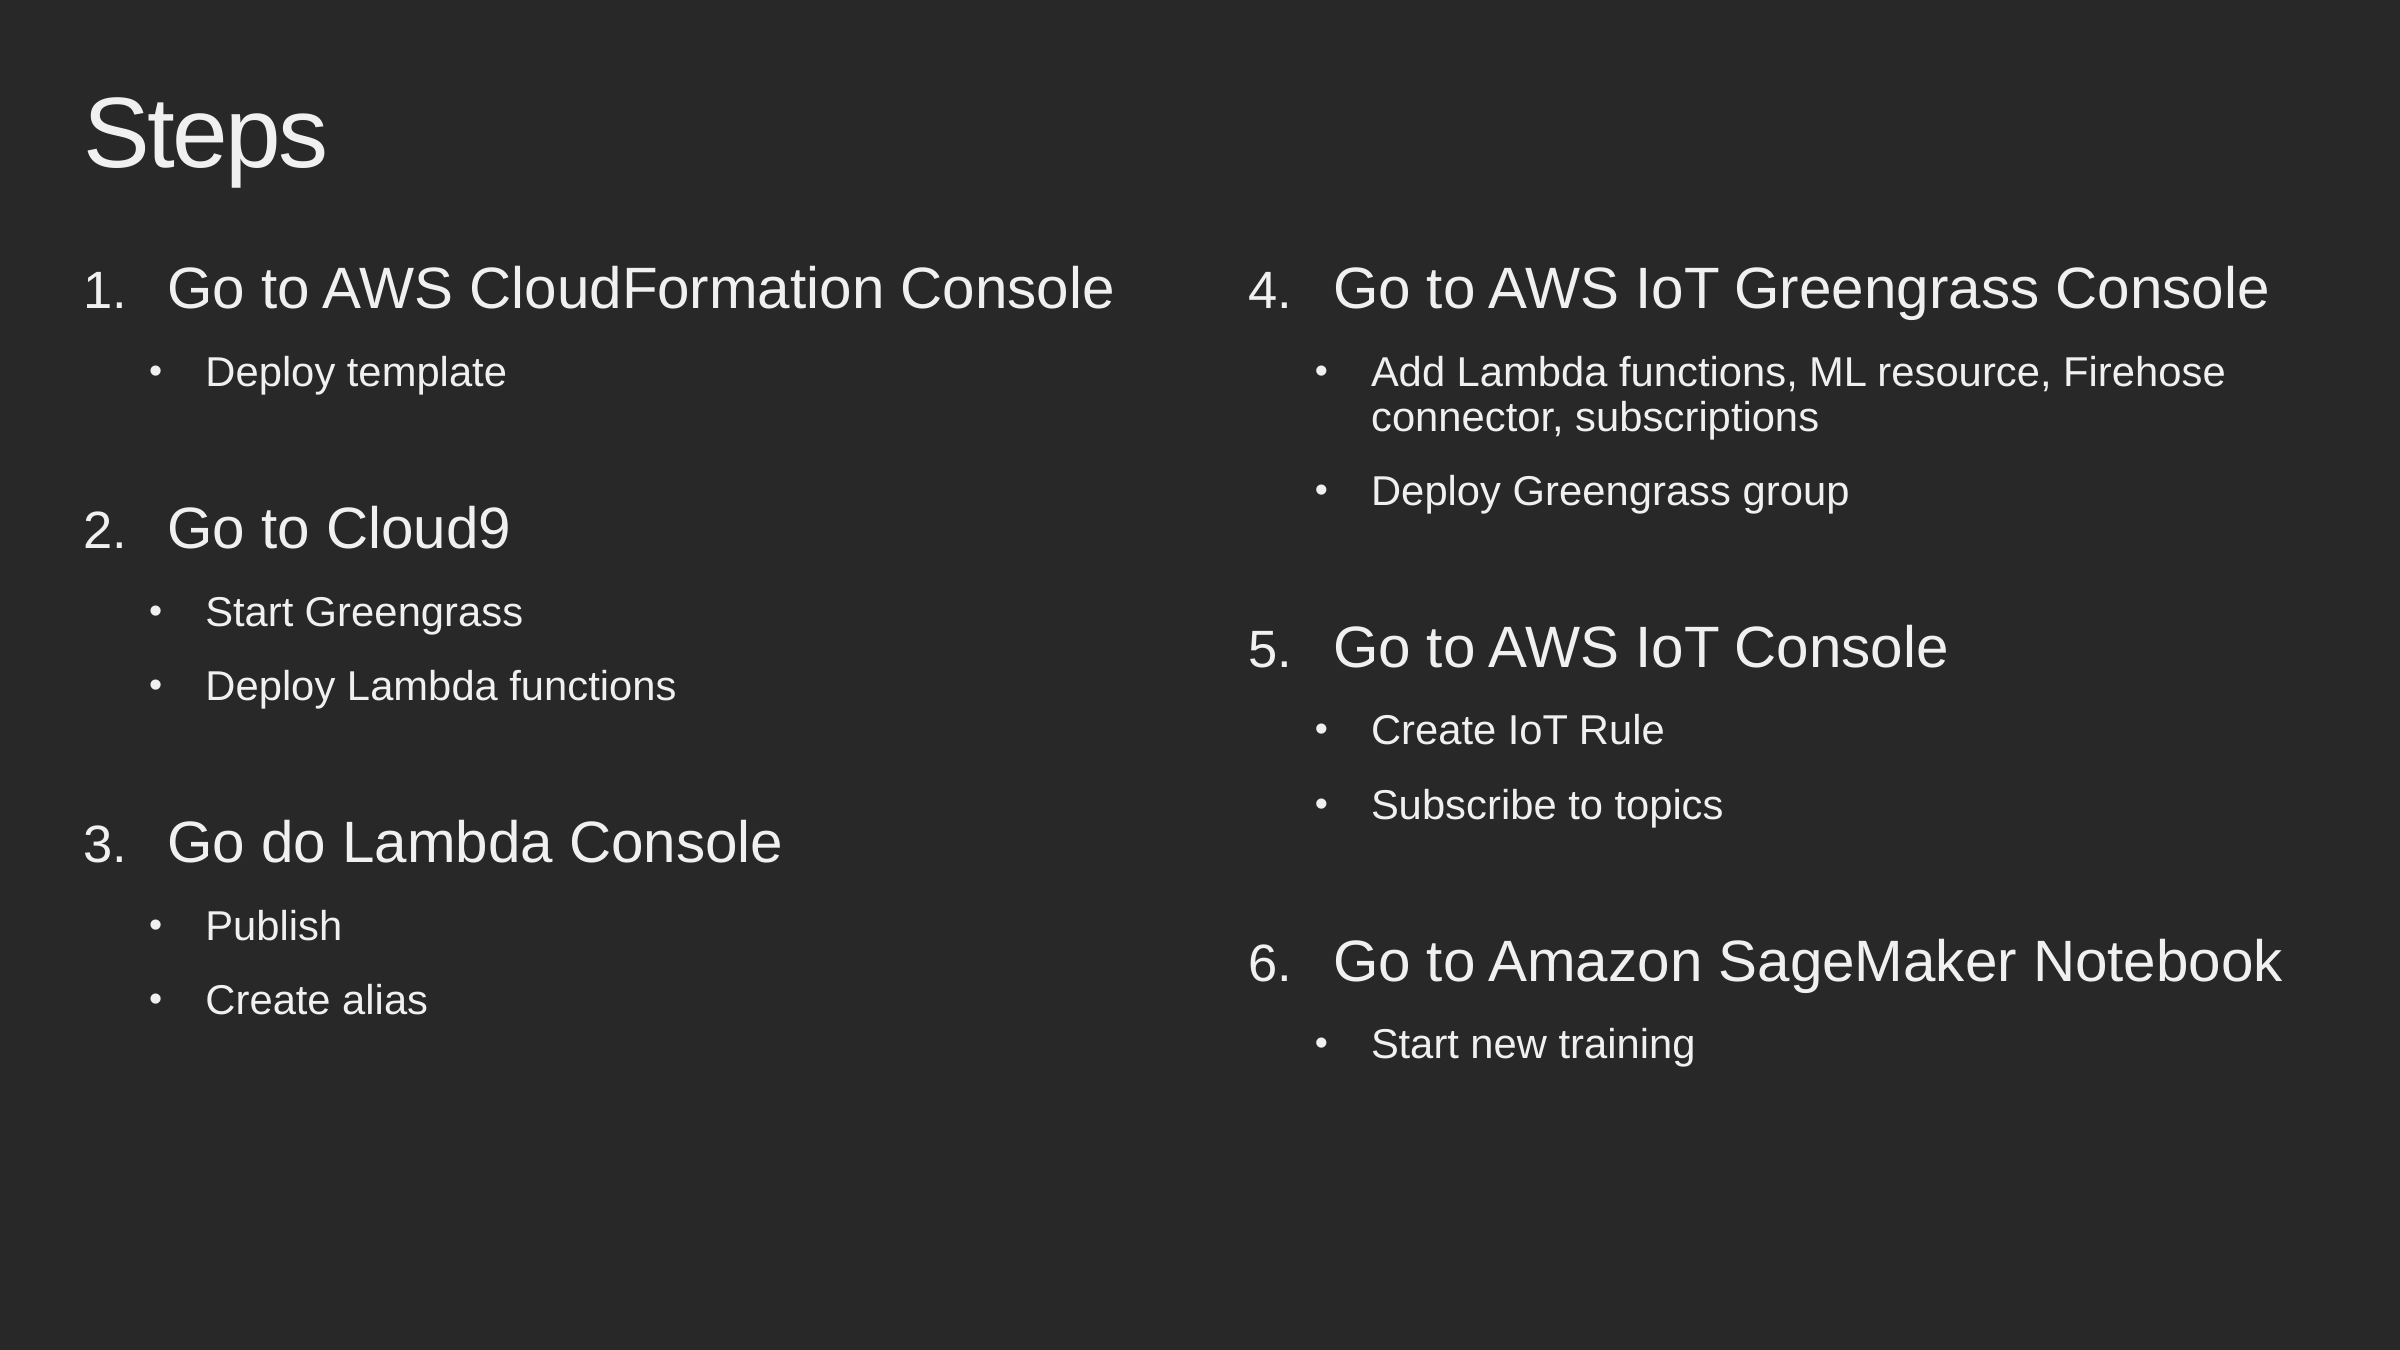

# Steps
Go to AWS IoT Greengrass Console
Add Lambda functions, ML resource, Firehose connector, subscriptions
Deploy Greengrass group

Go to AWS IoT Console
Create IoT Rule
Subscribe to topics

Go to Amazon SageMaker Notebook
Start new training

Go to AWS CloudFormation Console
Deploy template

Go to Cloud9
Start Greengrass
Deploy Lambda functions

Go do Lambda Console
Publish
Create alias